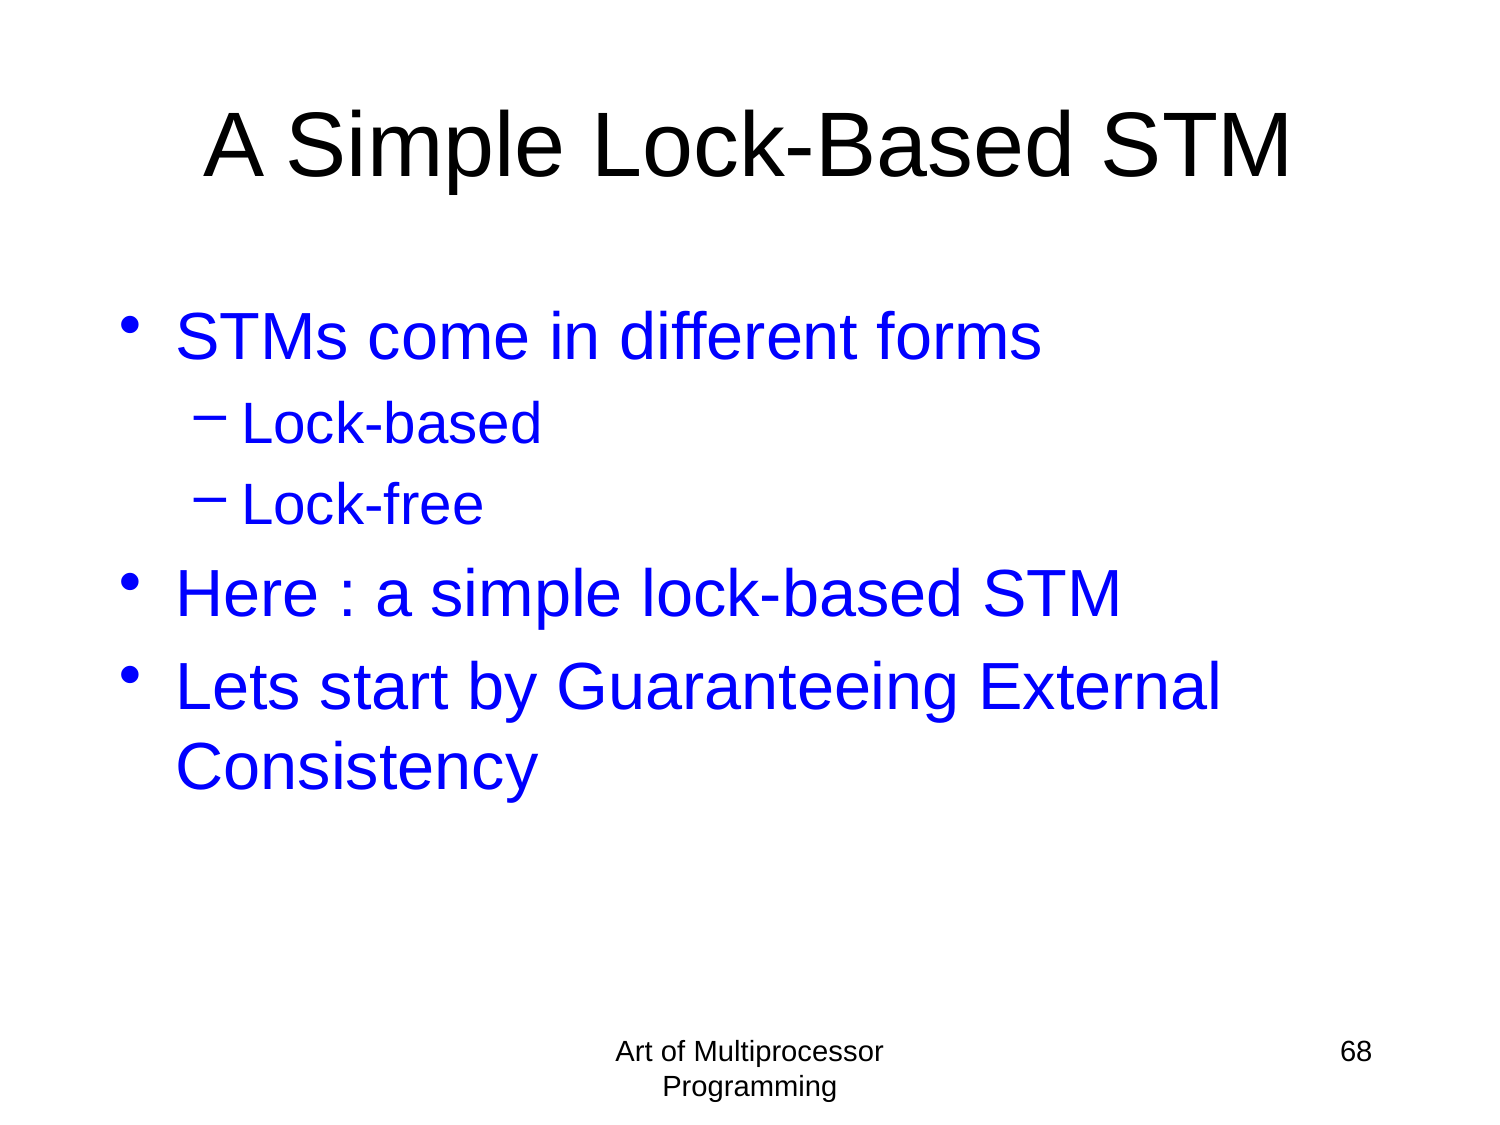

# A Simple Lock-Based STM
STMs come in different forms
Lock-based
Lock-free
Here : a simple lock-based STM
Lets start by Guaranteeing External Consistency
Art of Multiprocessor Programming
68